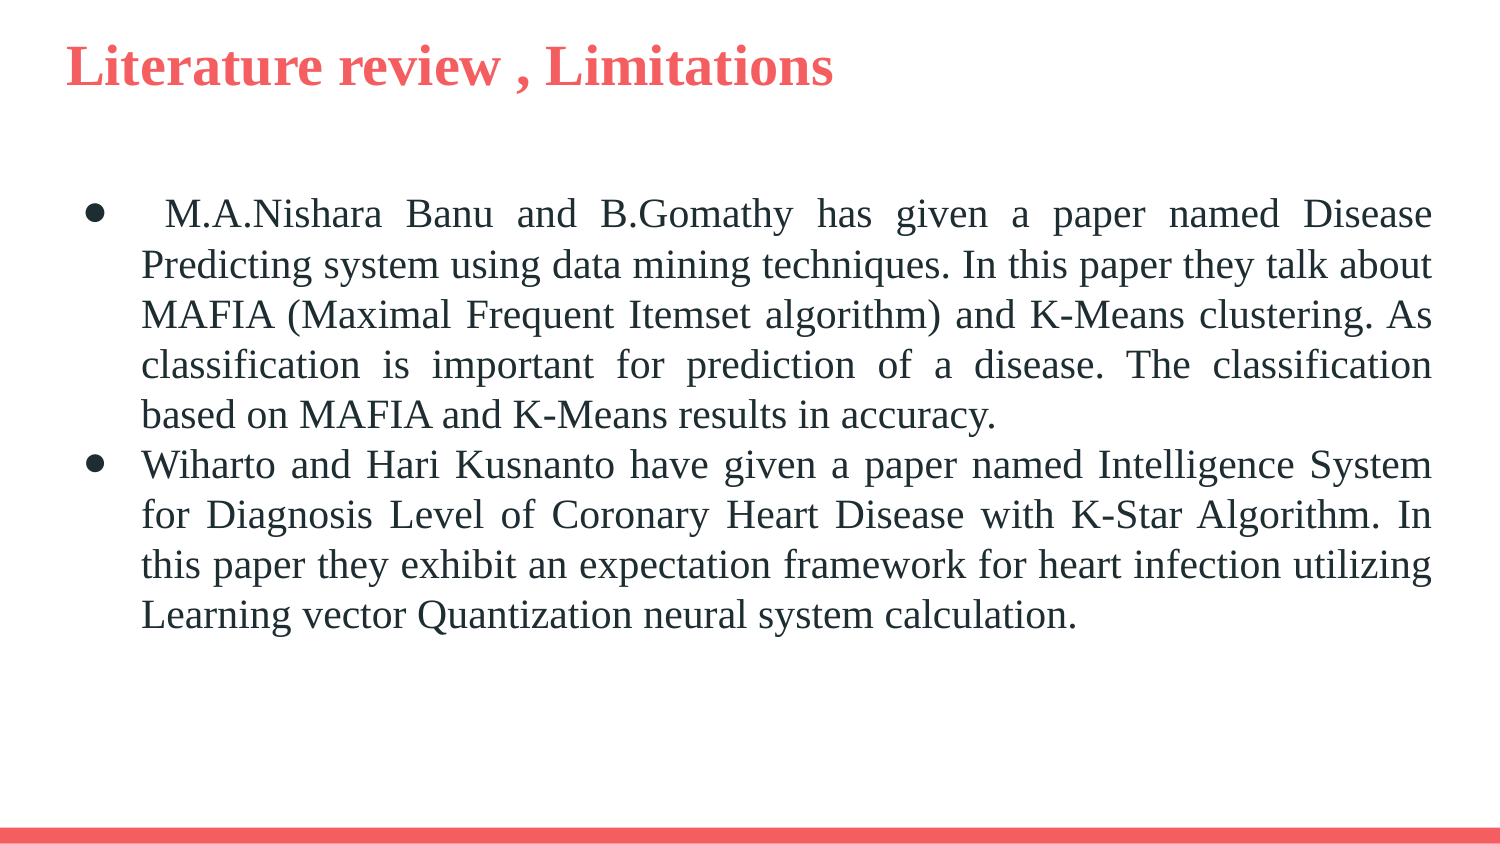

# Literature review , Limitations
 M.A.Nishara Banu and B.Gomathy has given a paper named Disease Predicting system using data mining techniques. In this paper they talk about MAFIA (Maximal Frequent Itemset algorithm) and K-Means clustering. As classification is important for prediction of a disease. The classification based on MAFIA and K-Means results in accuracy.
Wiharto and Hari Kusnanto have given a paper named Intelligence System for Diagnosis Level of Coronary Heart Disease with K-Star Algorithm. In this paper they exhibit an expectation framework for heart infection utilizing Learning vector Quantization neural system calculation.